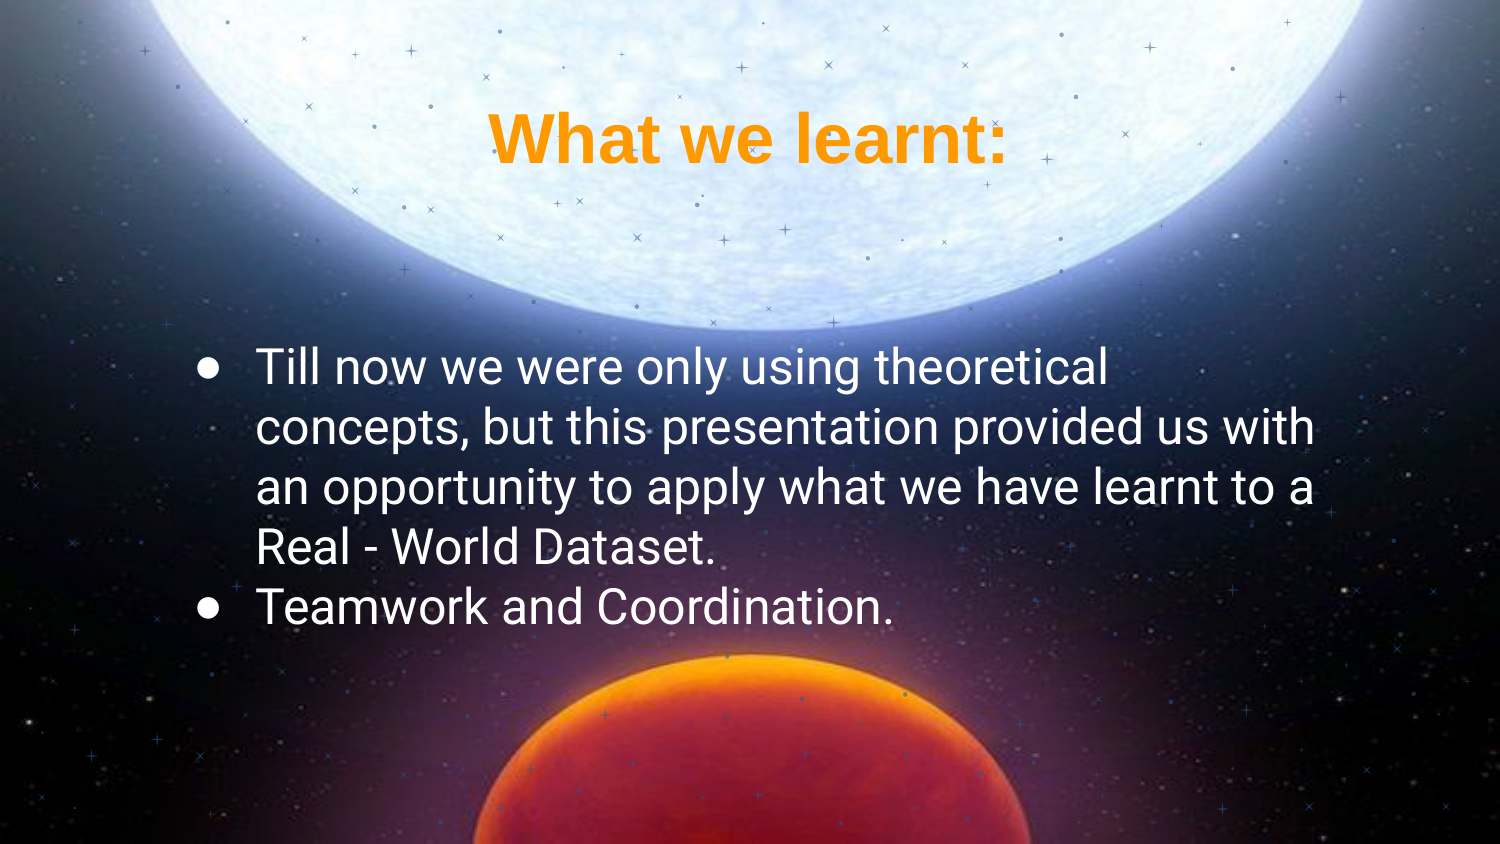

# What we learnt:
Till now we were only using theoretical concepts, but this presentation provided us with an opportunity to apply what we have learnt to a Real - World Dataset.
Teamwork and Coordination.